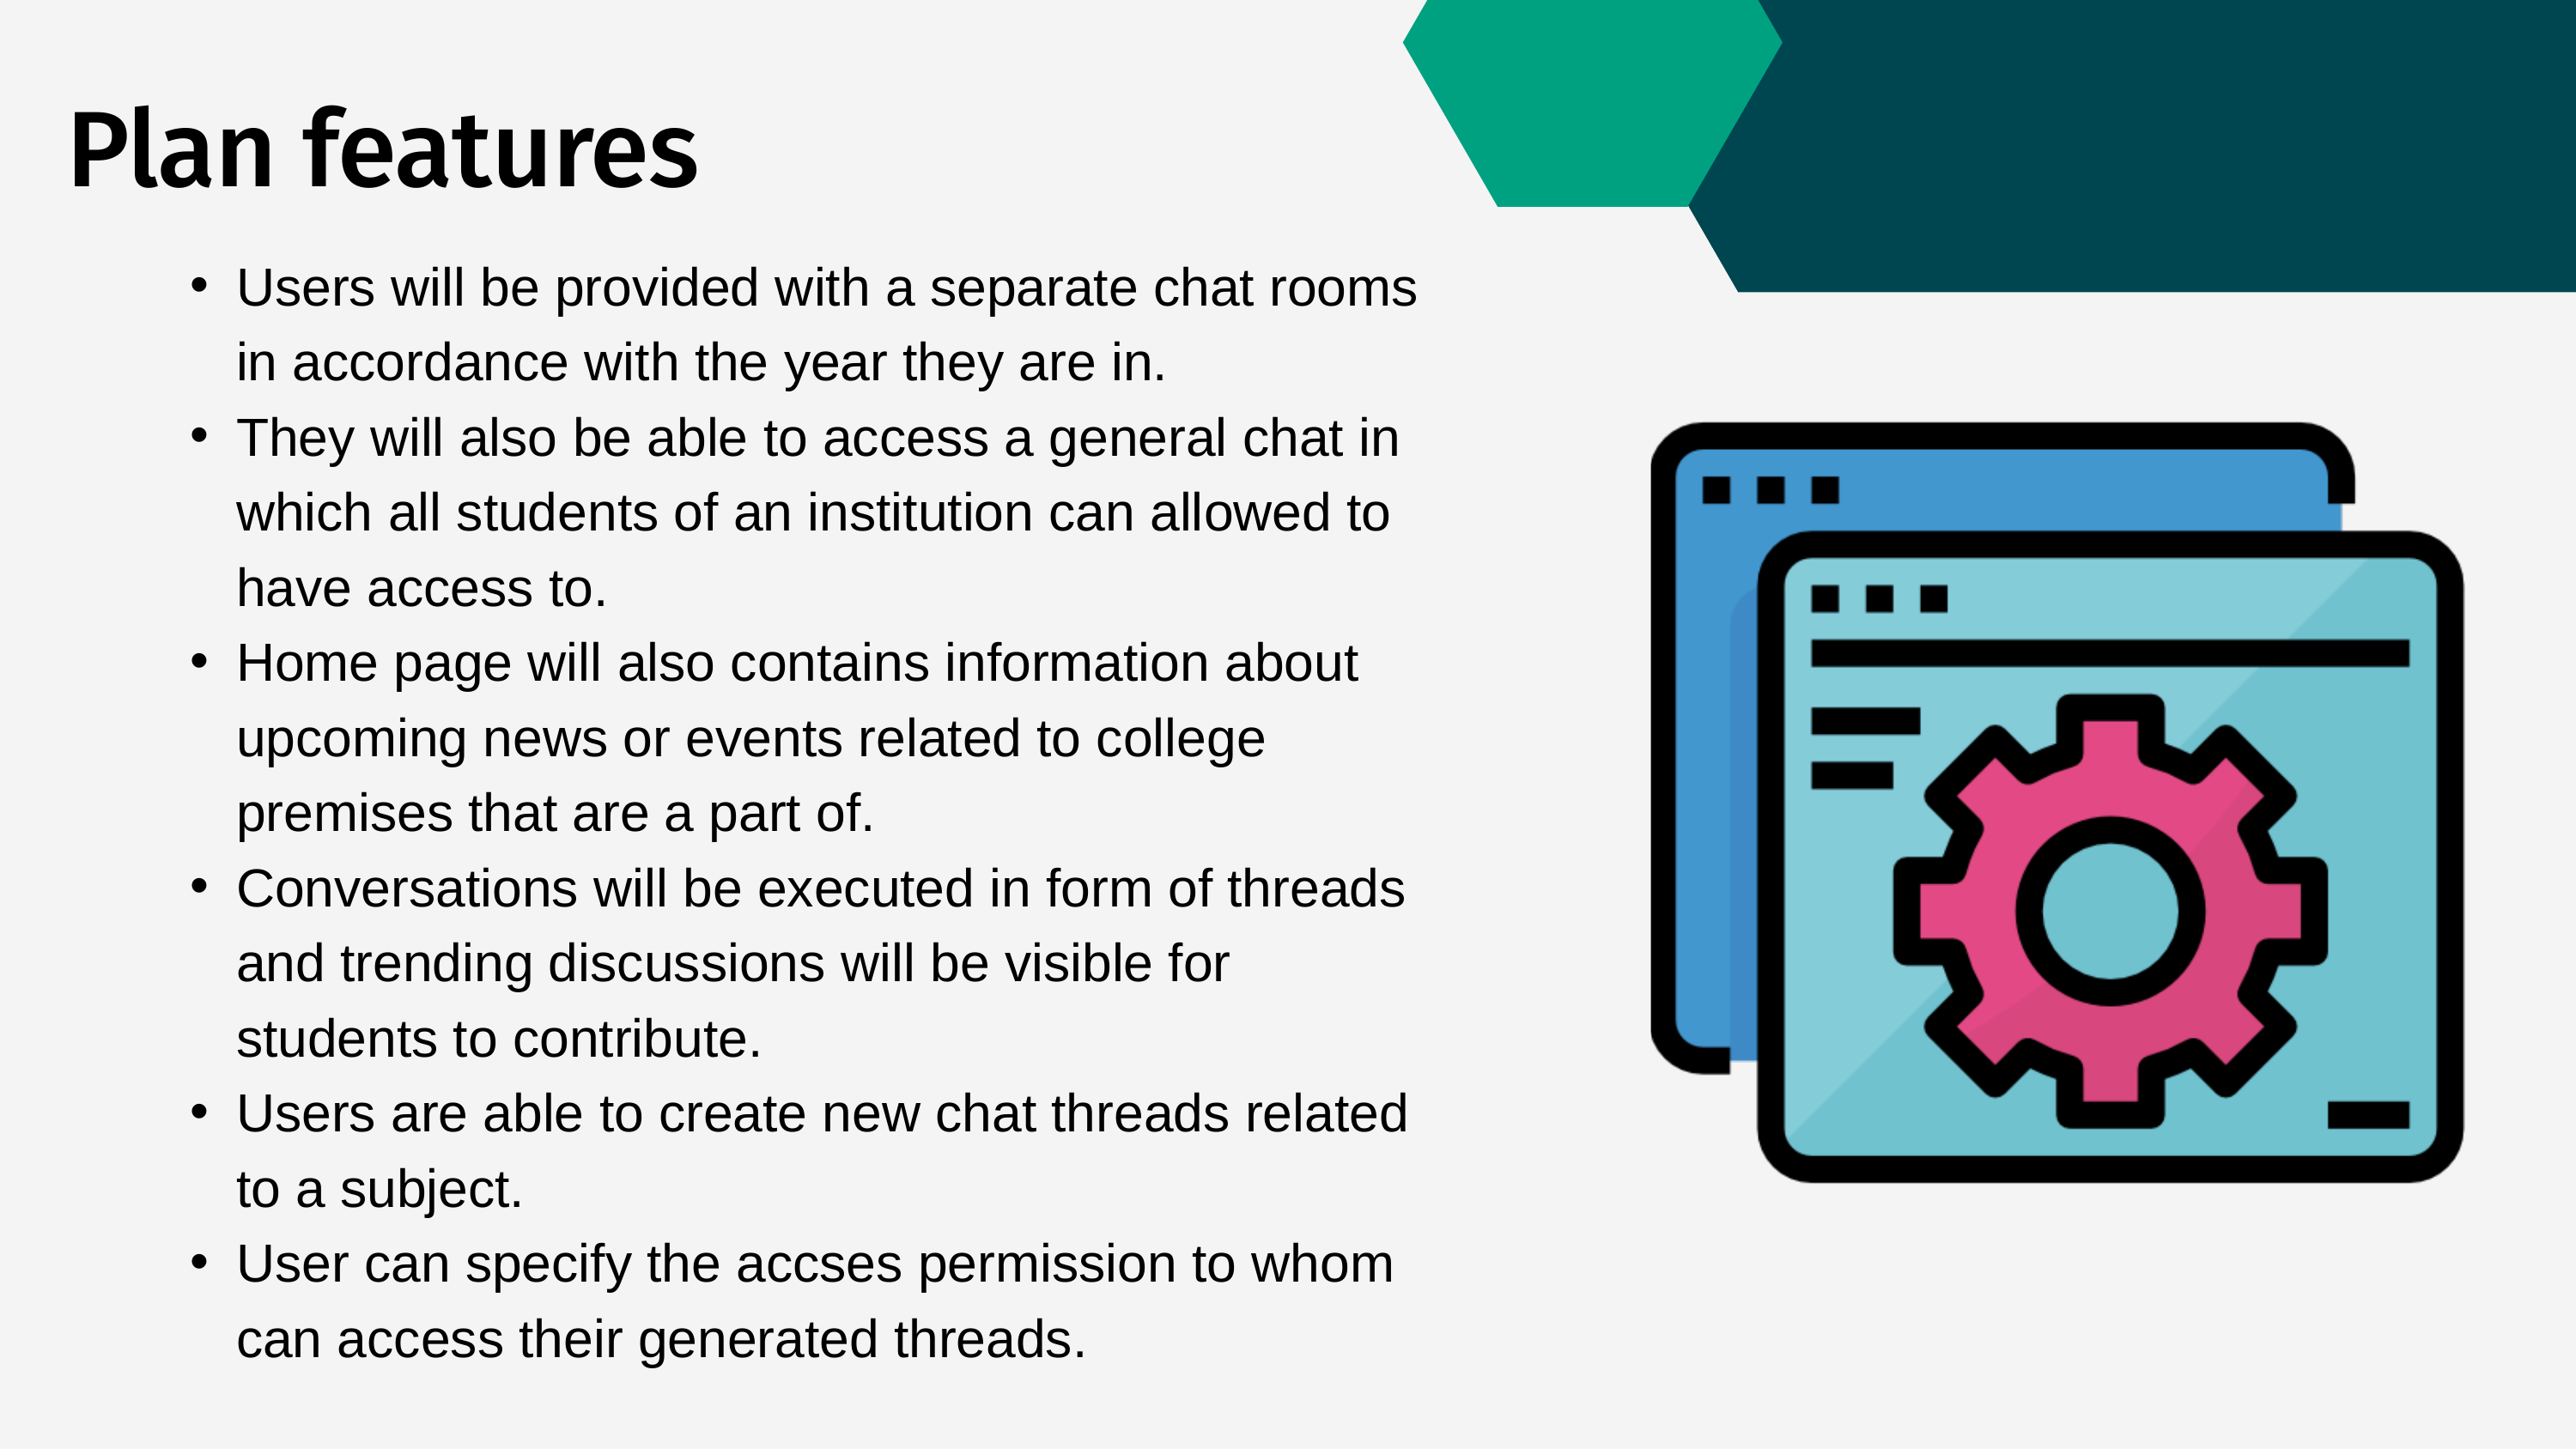

Plan features
Users will be provided with a separate chat rooms  in accordance with the year they are in.
They will also be able to access a general chat in which all students of an institution can allowed to have access to.
Home page will also contains information about upcoming news or events related to college premises that are a part of.
Conversations will be executed in form of threads and trending discussions will be visible for students to contribute.
Users are able to create new chat threads related to a subject.
User can specify the accses permission to whom can access their generated threads.